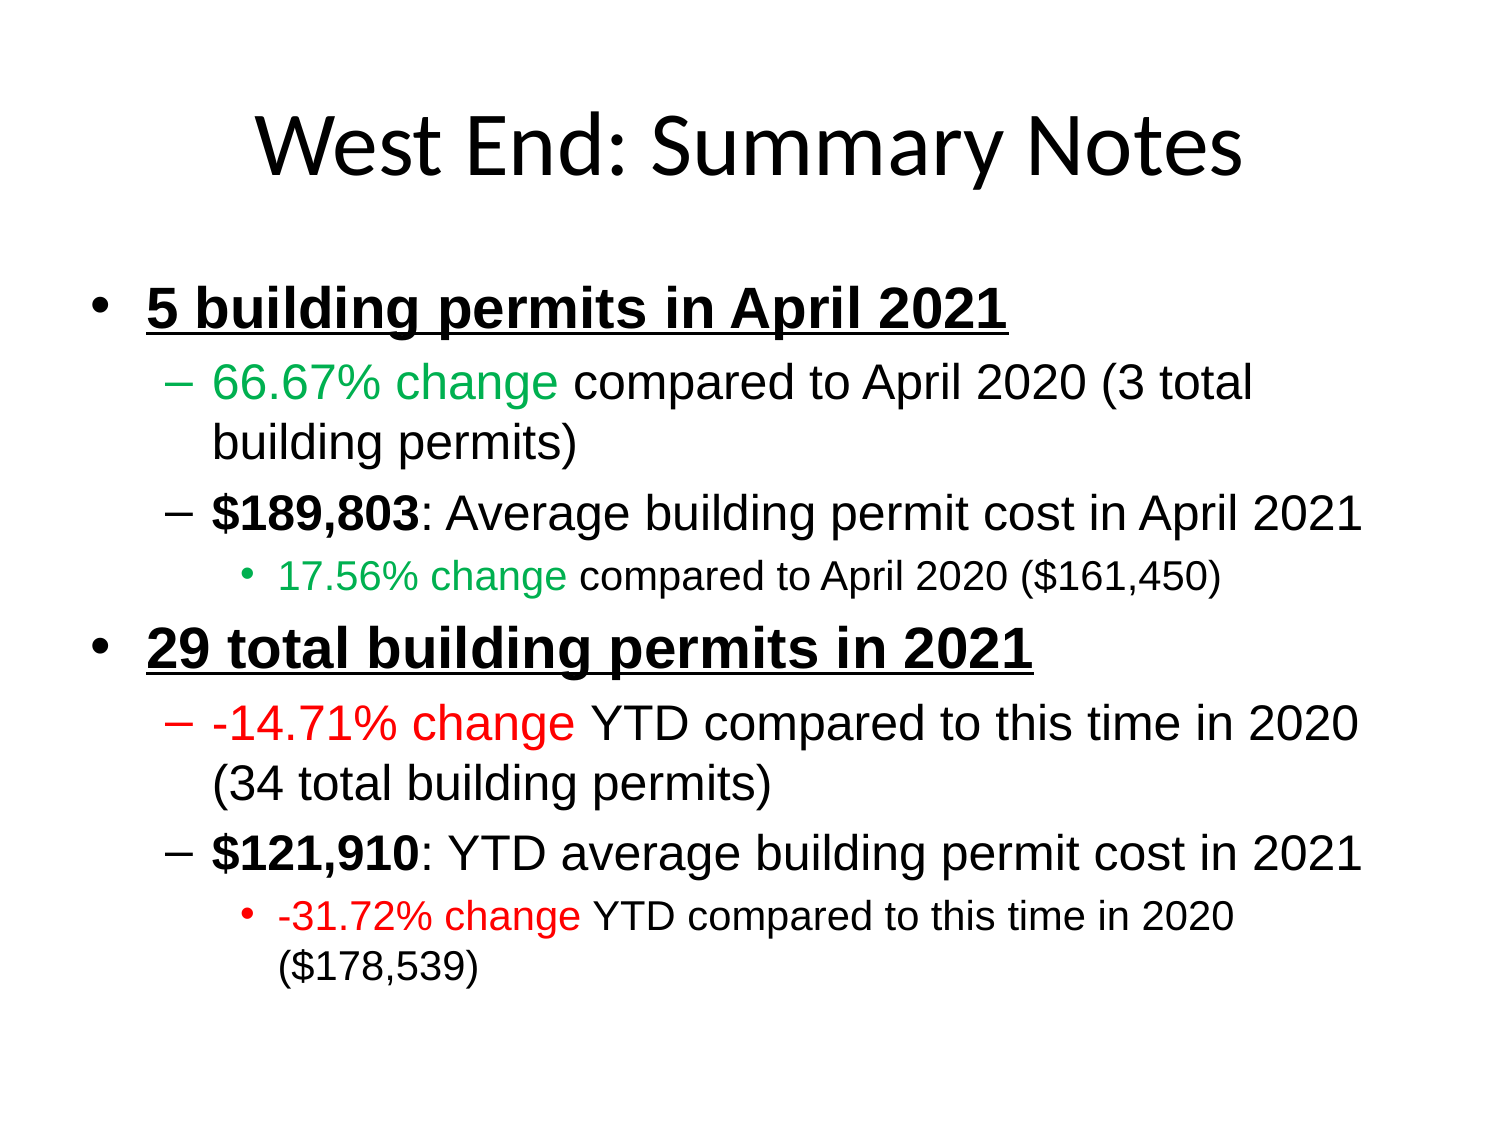

# West End: Summary Notes
5 building permits in April 2021
66.67% change compared to April 2020 (3 total building permits)
$189,803: Average building permit cost in April 2021
17.56% change compared to April 2020 ($161,450)
29 total building permits in 2021
-14.71% change YTD compared to this time in 2020 (34 total building permits)
$121,910: YTD average building permit cost in 2021
-31.72% change YTD compared to this time in 2020 ($178,539)